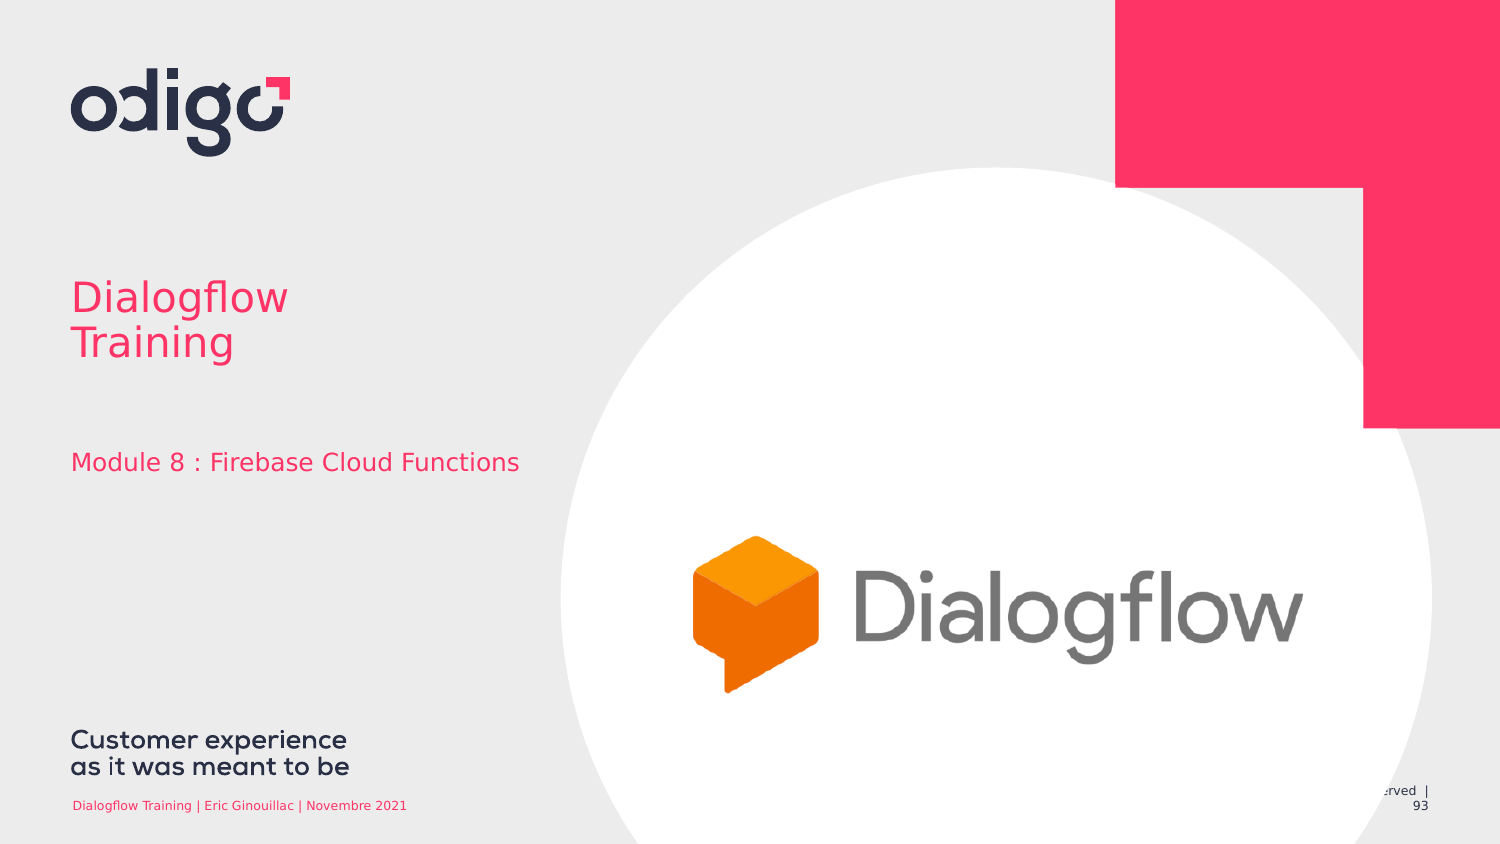

# Dialogflow Training
Module 8 : Firebase Cloud Functions